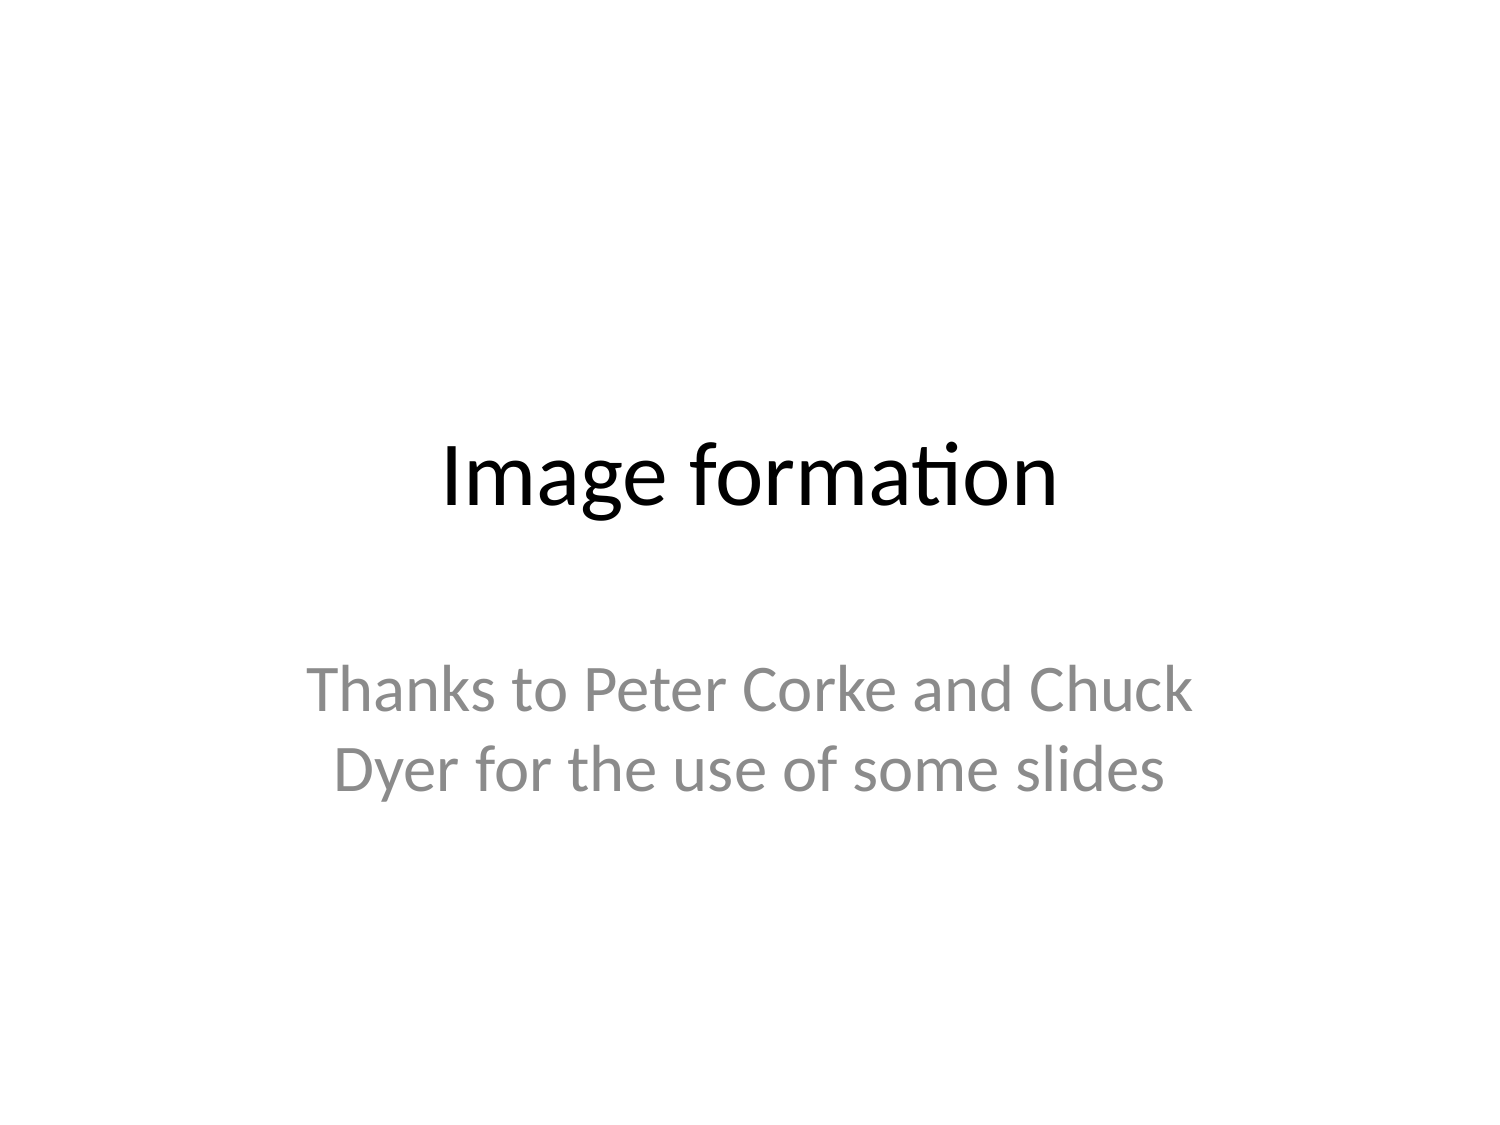

# Image formation
Thanks to Peter Corke and Chuck Dyer for the use of some slides